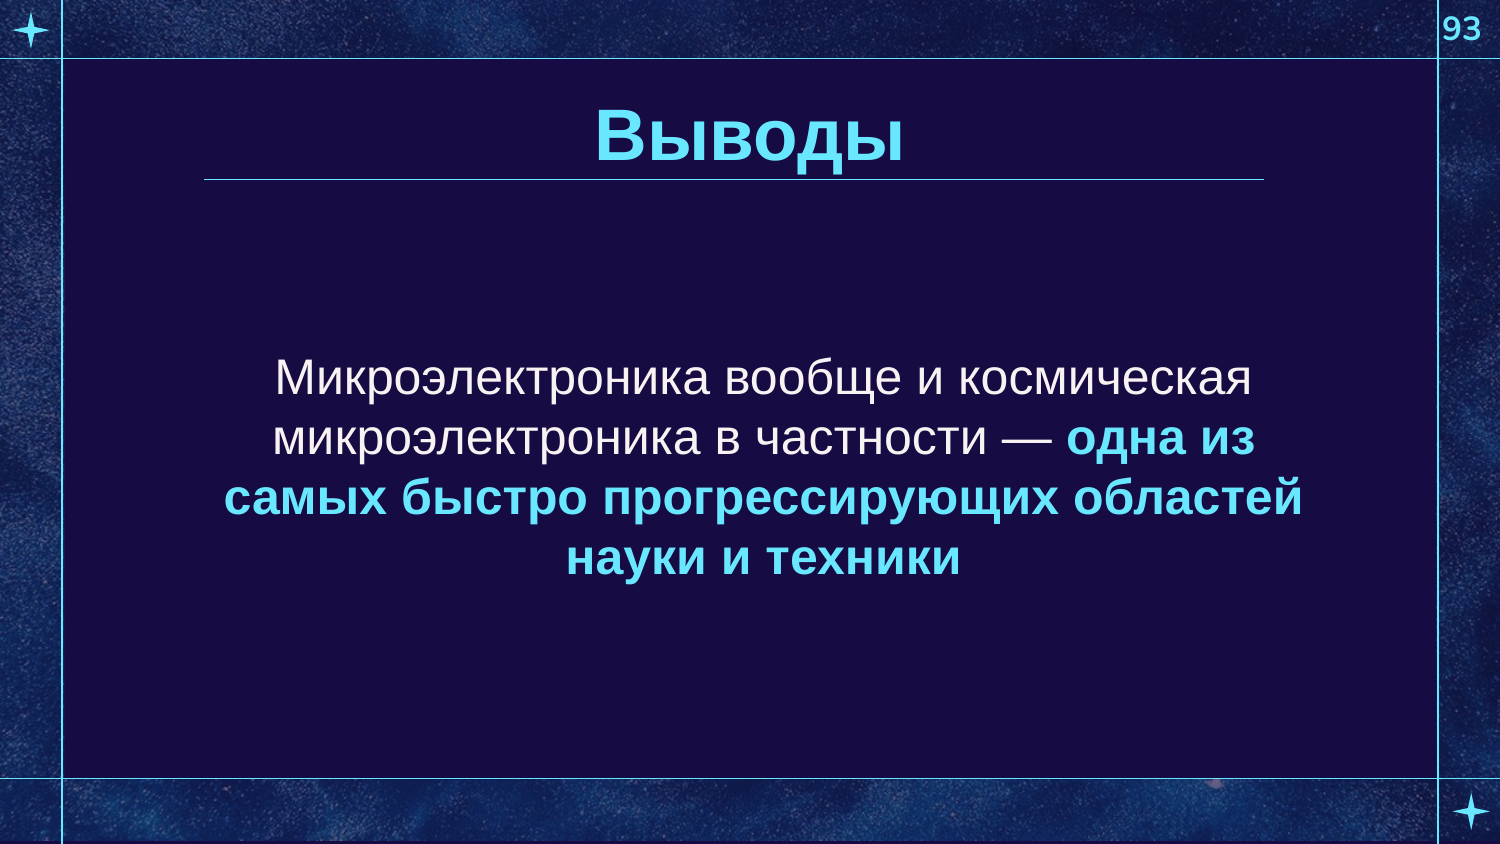

93
# Выводы
Микроэлектроника вообще и космическая микроэлектроника в частности — одна из самых быстро прогрессирующих областей науки и техники